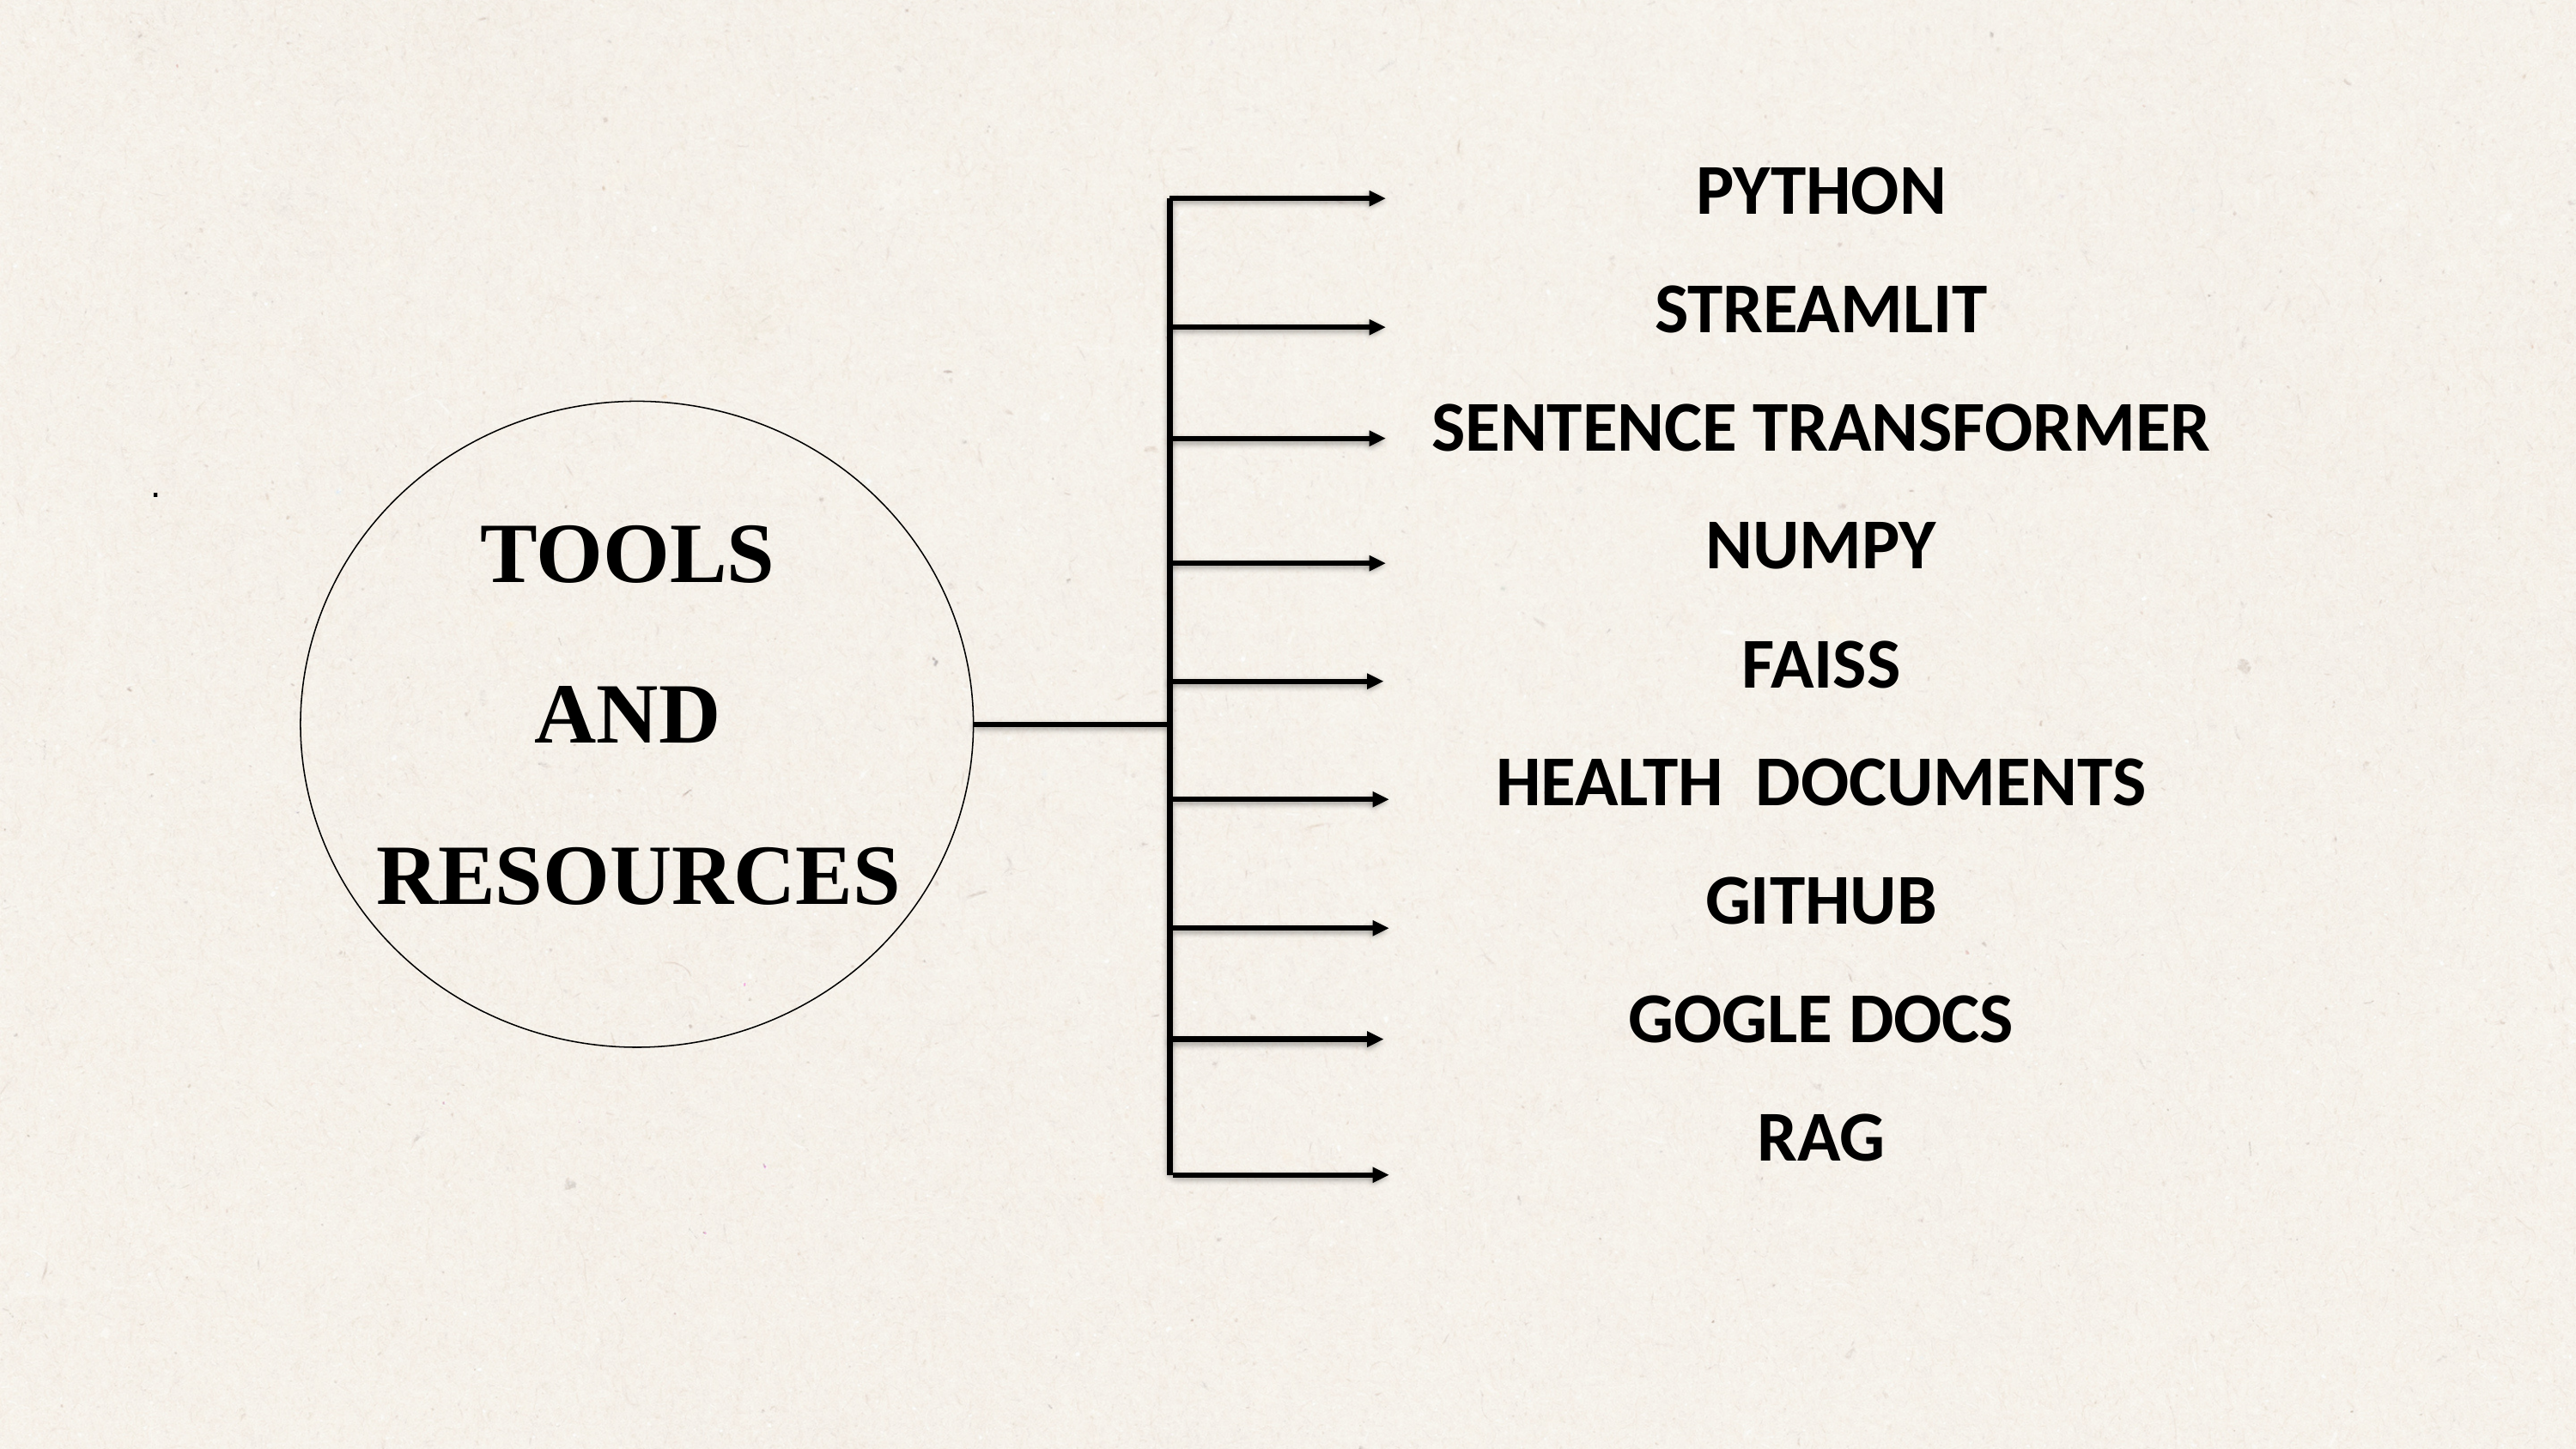

| PYTHON |
| --- |
| STREAMLIT |
| SENTENCE TRANSFORMER |
| NUMPY |
| FAISS |
| HEALTH DOCUMENTS |
| GITHUB |
| GOGLE DOCS |
| RAG |

.
TOOLS
AND
RESOURCES